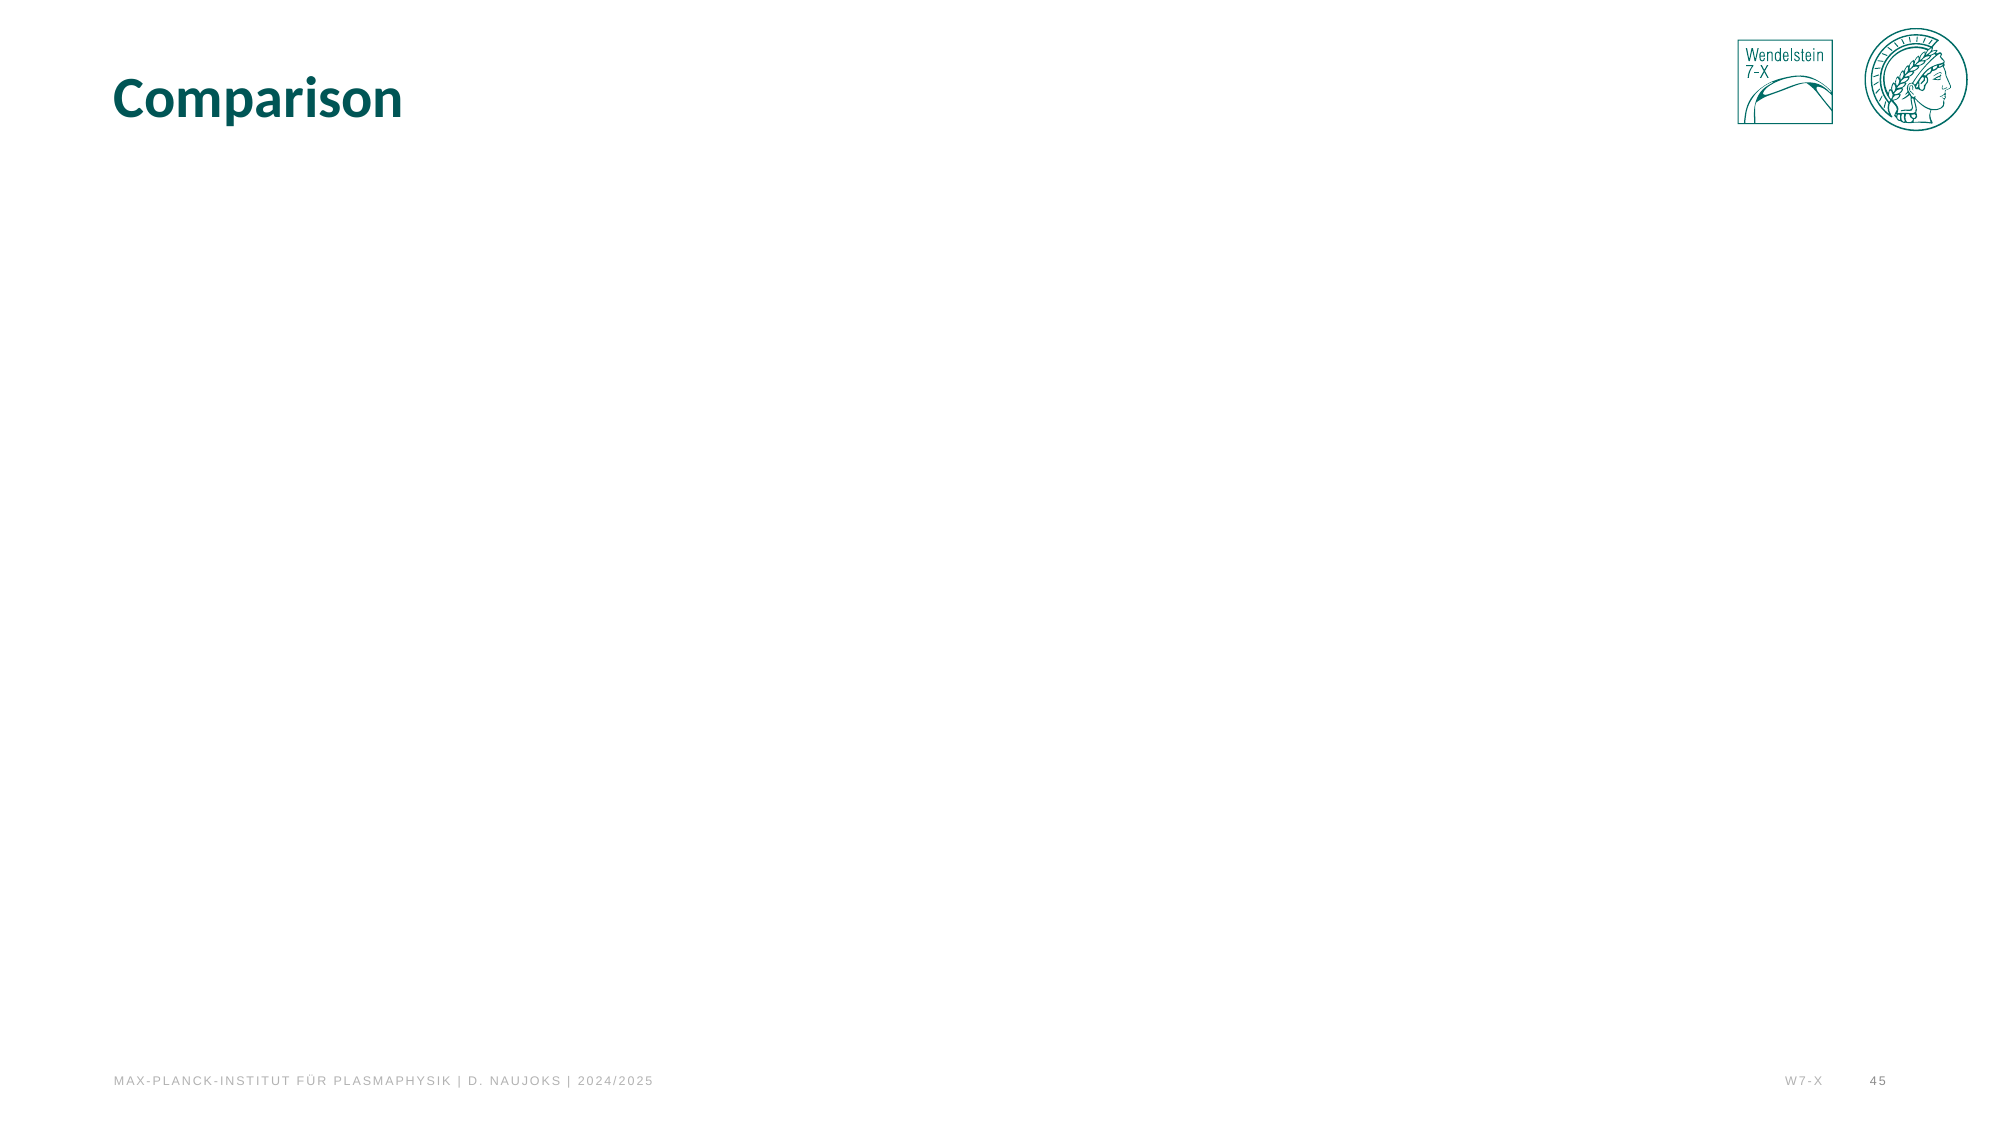

# Comparison
Max-Planck-Institut für Plasmaphysik | D. NaUJOKS | 2024/2025
45
    W7-X